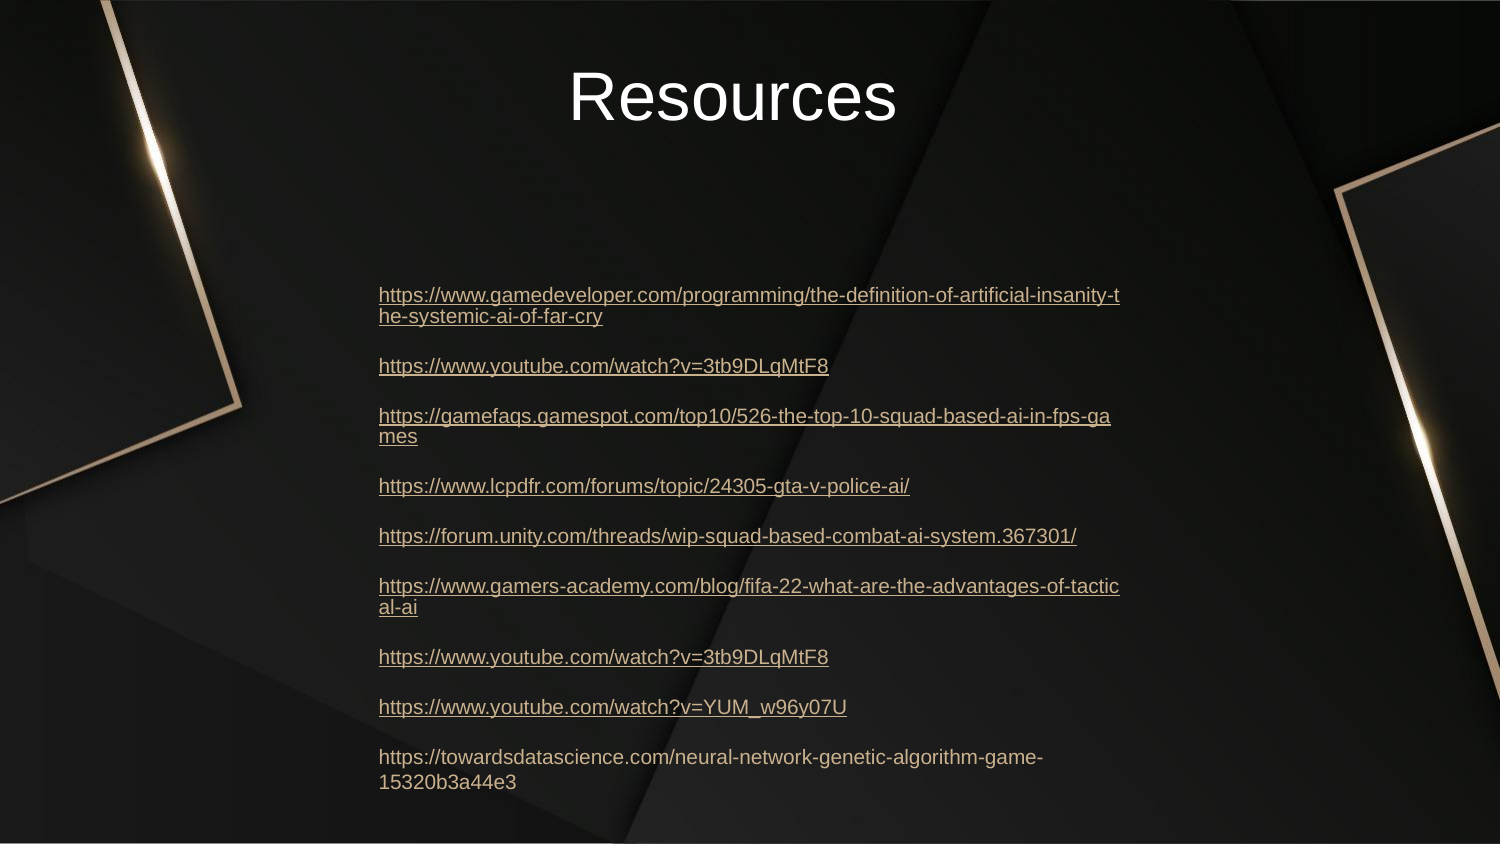

# Resources
https://www.gamedeveloper.com/programming/the-definition-of-artificial-insanity-the-systemic-ai-of-far-cry

https://www.youtube.com/watch?v=3tb9DLqMtF8

https://gamefaqs.gamespot.com/top10/526-the-top-10-squad-based-ai-in-fps-games

https://www.lcpdfr.com/forums/topic/24305-gta-v-police-ai/

https://forum.unity.com/threads/wip-squad-based-combat-ai-system.367301/

https://www.gamers-academy.com/blog/fifa-22-what-are-the-advantages-of-tactical-ai

https://www.youtube.com/watch?v=3tb9DLqMtF8

https://www.youtube.com/watch?v=YUM_w96y07U

https://towardsdatascience.com/neural-network-genetic-algorithm-game-15320b3a44e3